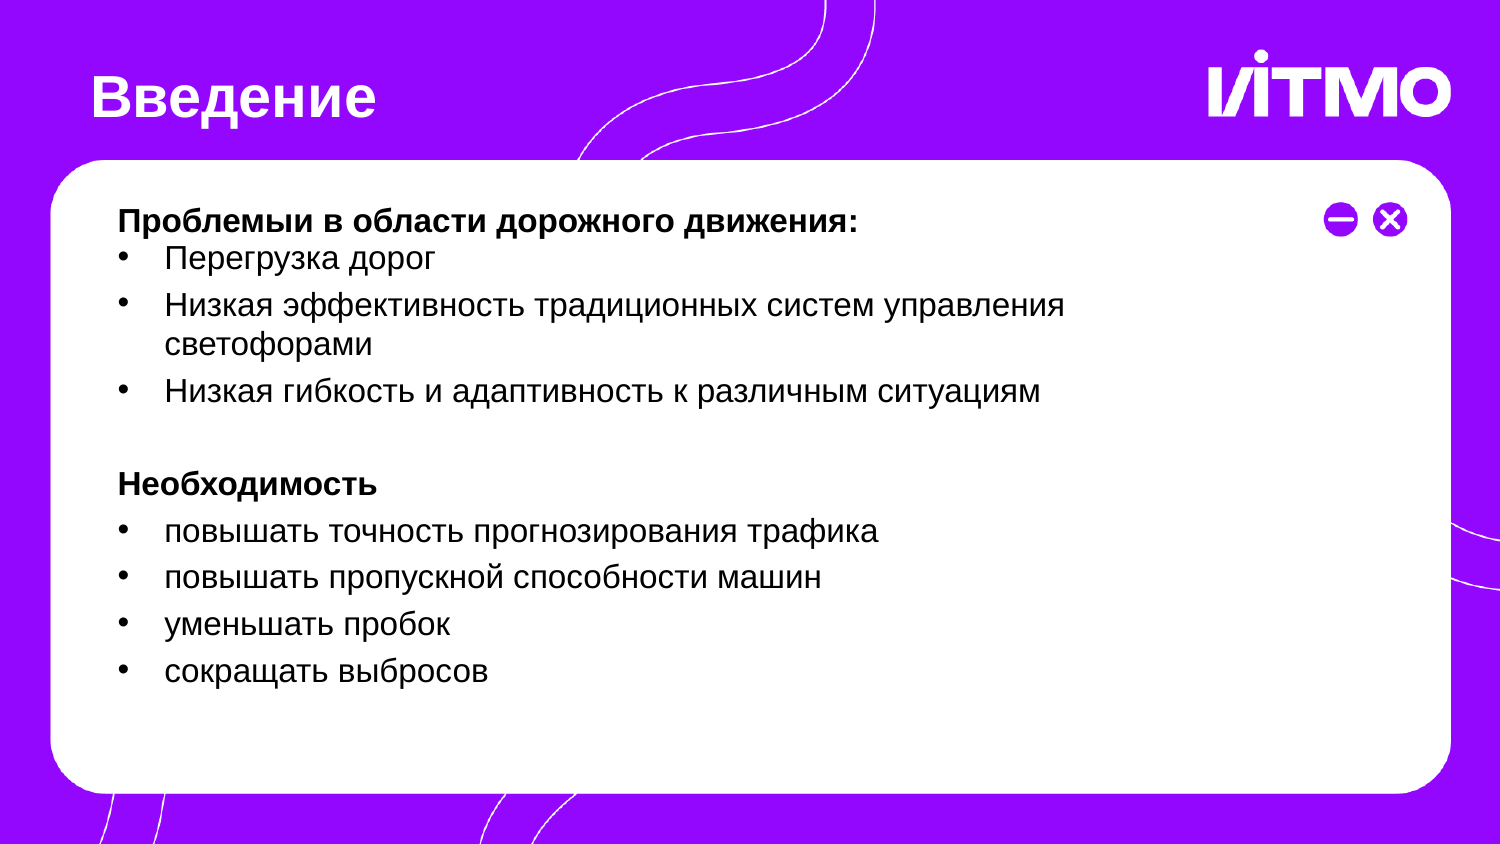

# Введение
Проблемыи в области дорожного движения:
Перегрузка дорог
Низкая эффективность традиционных систем управления светофорами
Низкая гибкость и адаптивность к различным ситуациям

Необходимость
повышать точность прогнозирования трафика
повышать пропускной способности машин
уменьшать пробок
сокращать выбросов